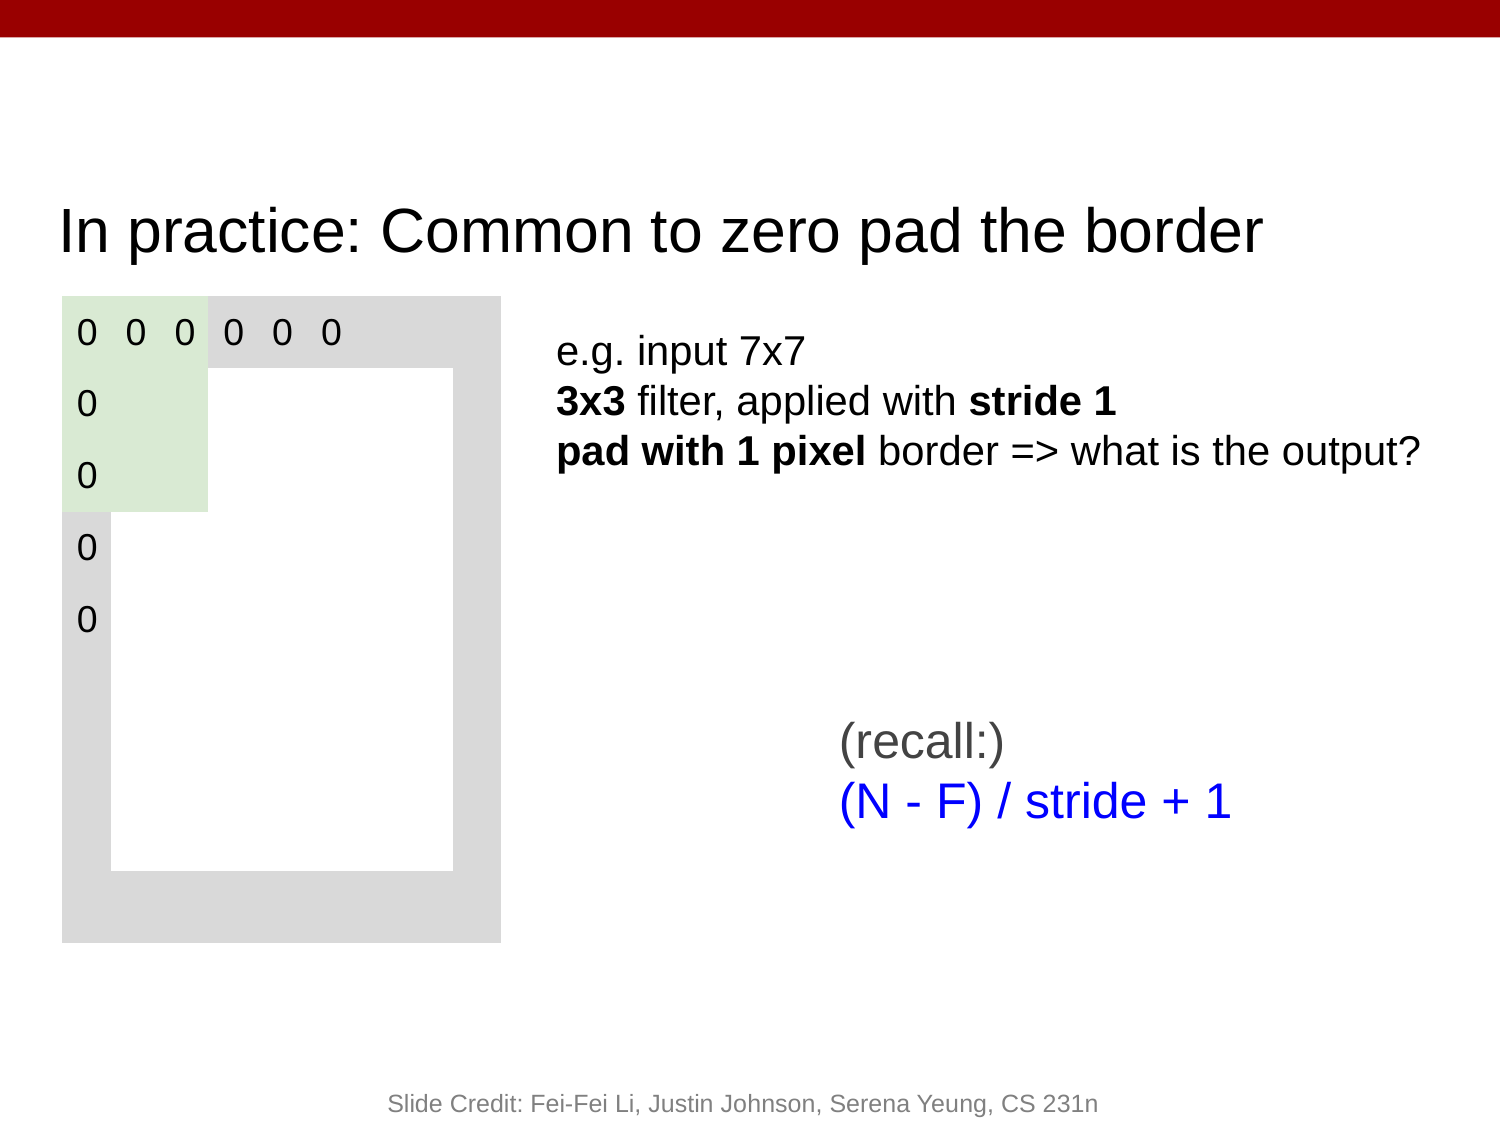

In practice: Common to zero pad the border
| 0 | 0 | 0 | 0 | 0 | 0 |  |  |  |
| --- | --- | --- | --- | --- | --- | --- | --- | --- |
| 0 |  |  |  |  |  |  |  |  |
| 0 |  |  |  |  |  |  |  |  |
| 0 |  |  |  |  |  |  |  |  |
| 0 |  |  |  |  |  |  |  |  |
|  |  |  |  |  |  |  |  |  |
|  |  |  |  |  |  |  |  |  |
|  |  |  |  |  |  |  |  |  |
|  |  |  |  |  |  |  |  |  |
e.g. input 7x7
3x3 filter, applied with stride 1
pad with 1 pixel border => what is the output?

(recall:)
(N - F) / stride + 1
Slide Credit: Fei-Fei Li, Justin Johnson, Serena Yeung, CS 231n